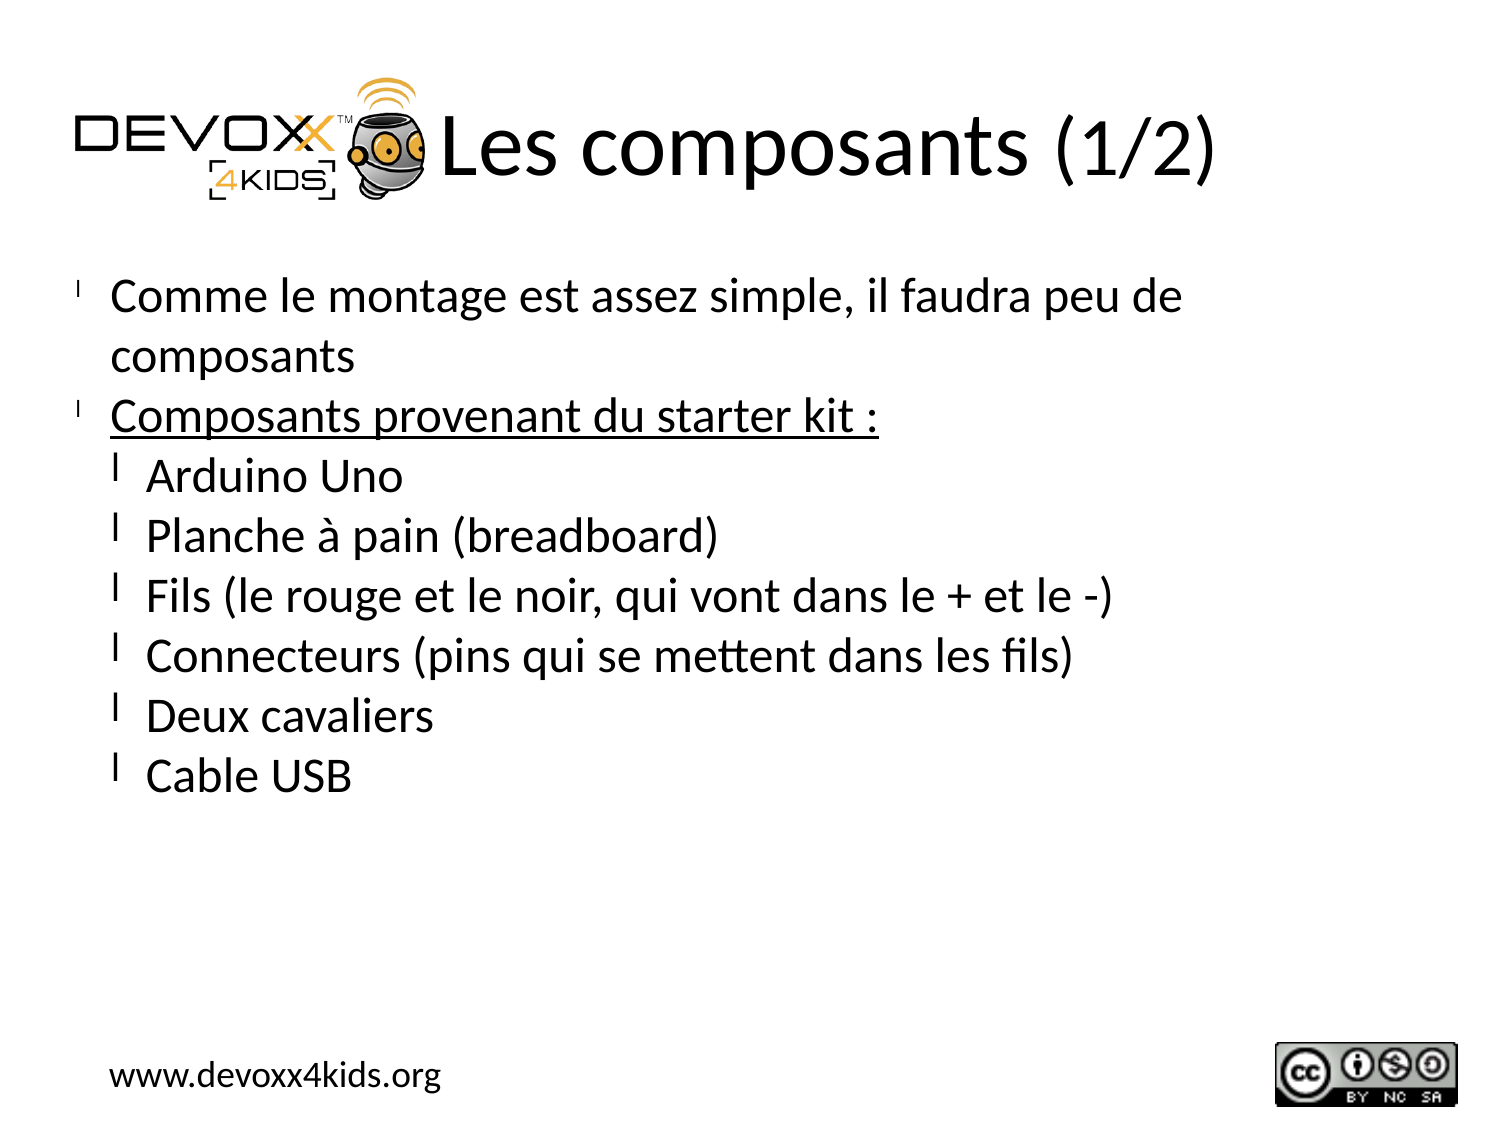

Les composants (1/2)
Comme le montage est assez simple, il faudra peu de composants
Composants provenant du starter kit :
Arduino Uno
Planche à pain (breadboard)
Fils (le rouge et le noir, qui vont dans le + et le -)
Connecteurs (pins qui se mettent dans les fils)
Deux cavaliers
Cable USB